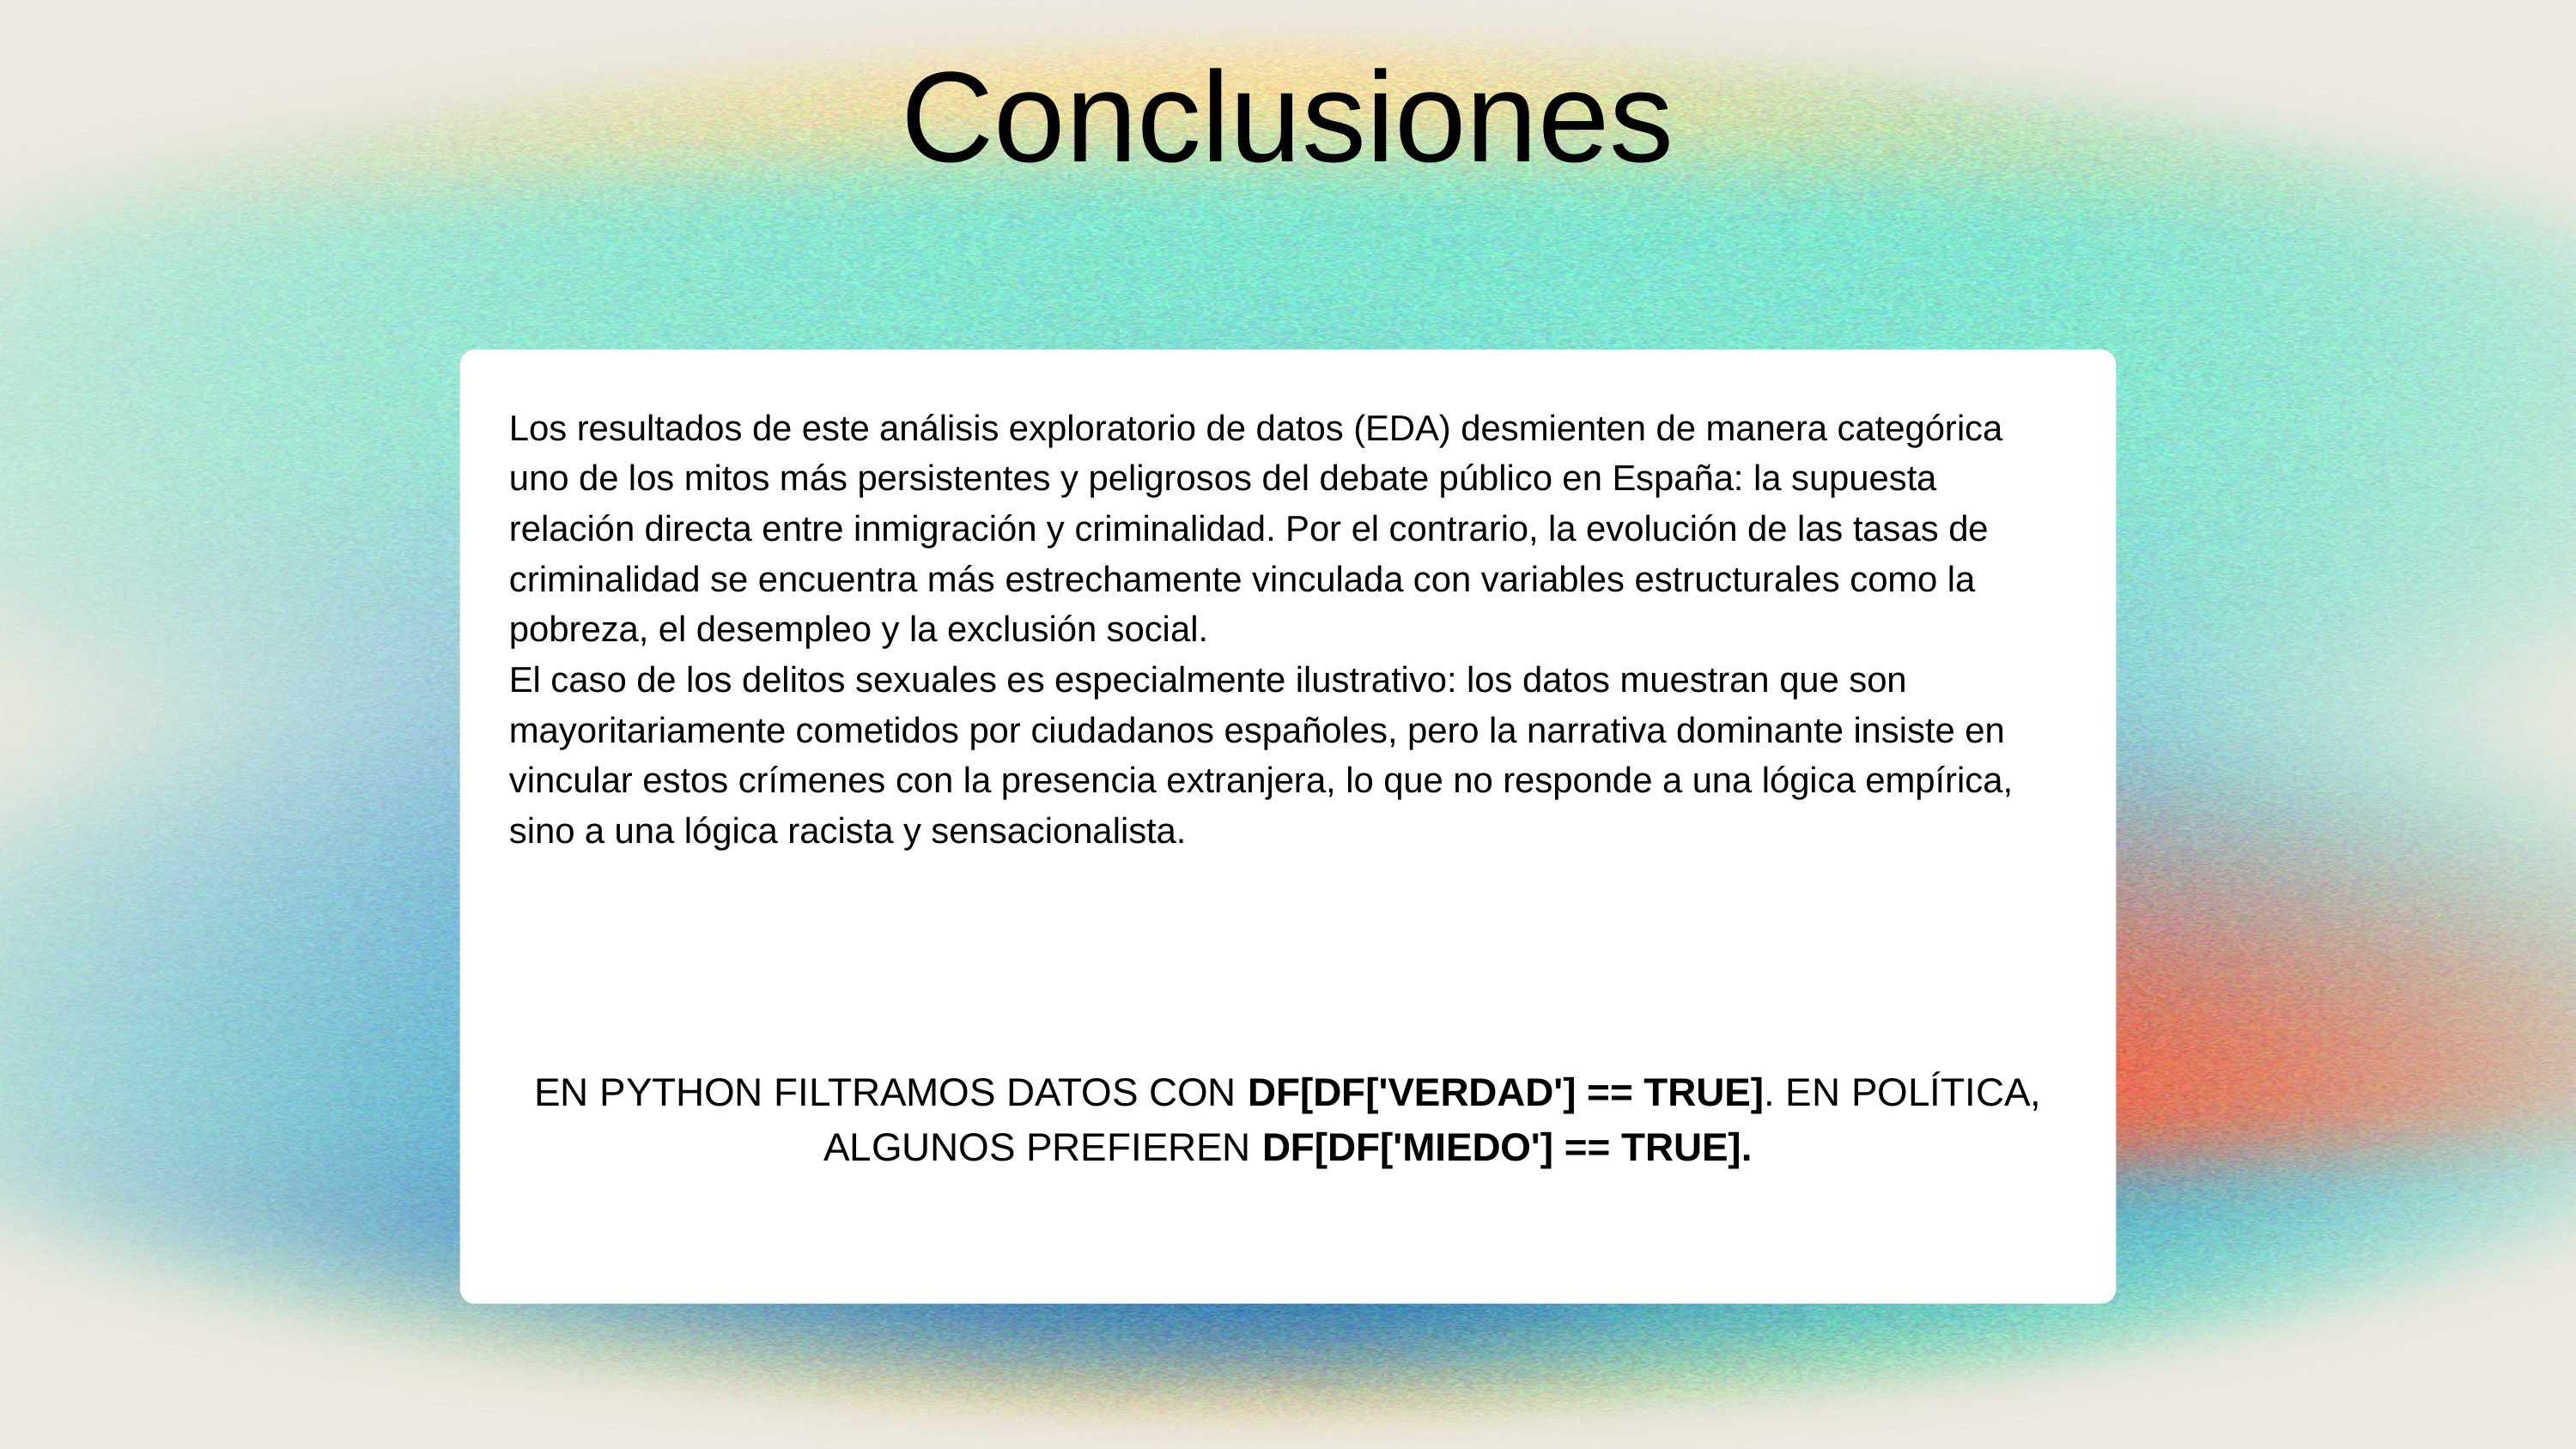

Conclusiones

EN PYTHON FILTRAMOS DATOS CON DF[DF['VERDAD'] == TRUE]. EN POLÍTICA, ALGUNOS PREFIEREN DF[DF['MIEDO'] == TRUE].

Los resultados de este análisis exploratorio de datos (EDA) desmienten de manera categórica uno de los mitos más persistentes y peligrosos del debate público en España: la supuesta relación directa entre inmigración y criminalidad. Por el contrario, la evolución de las tasas de criminalidad se encuentra más estrechamente vinculada con variables estructurales como la pobreza, el desempleo y la exclusión social.
El caso de los delitos sexuales es especialmente ilustrativo: los datos muestran que son mayoritariamente cometidos por ciudadanos españoles, pero la narrativa dominante insiste en vincular estos crímenes con la presencia extranjera, lo que no responde a una lógica empírica, sino a una lógica racista y sensacionalista.